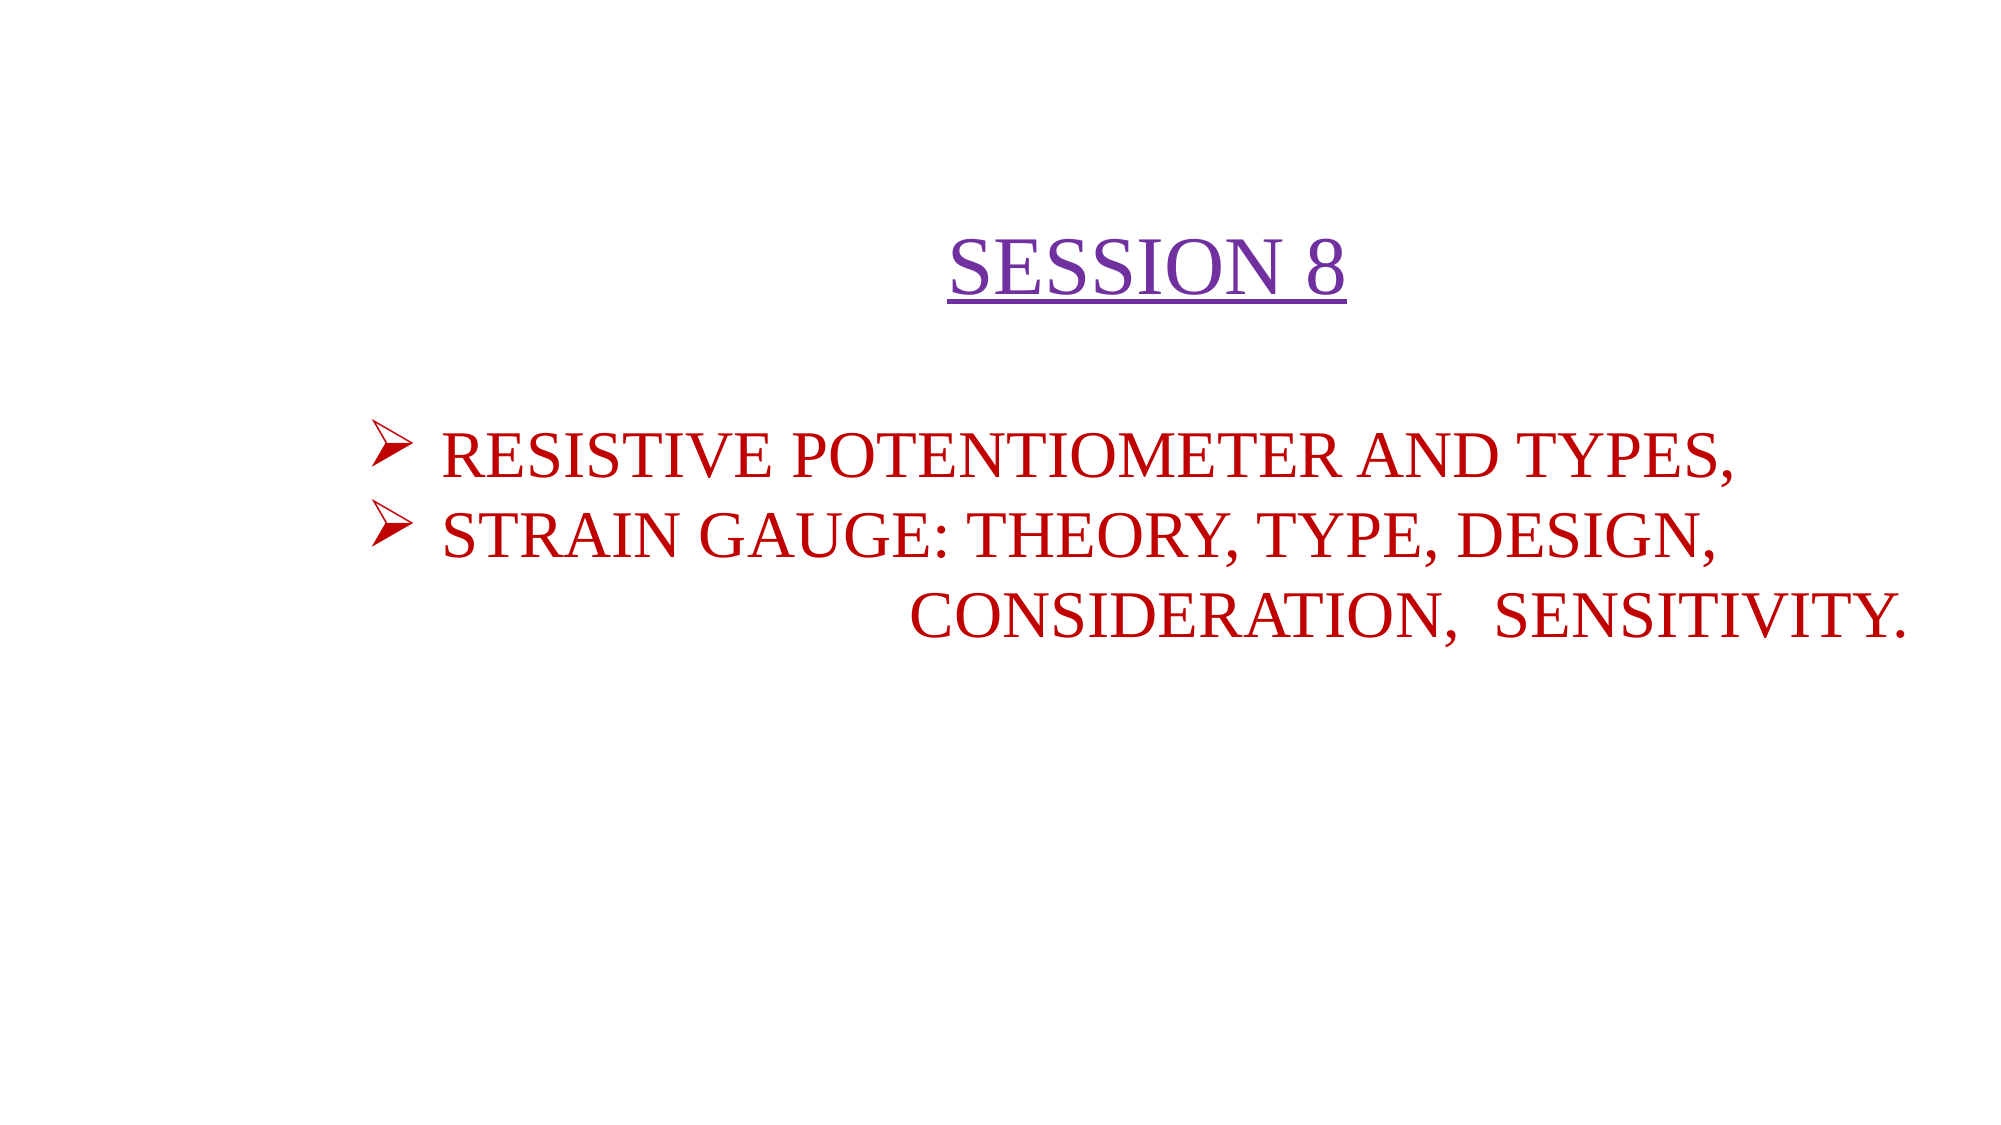

SESSION 8

RESISTIVE POTENTIOMETER AND TYPES,
STRAIN GAUGE: THEORY, TYPE, DESIGN,                                         CONSIDERATION,  SENSITIVITY.